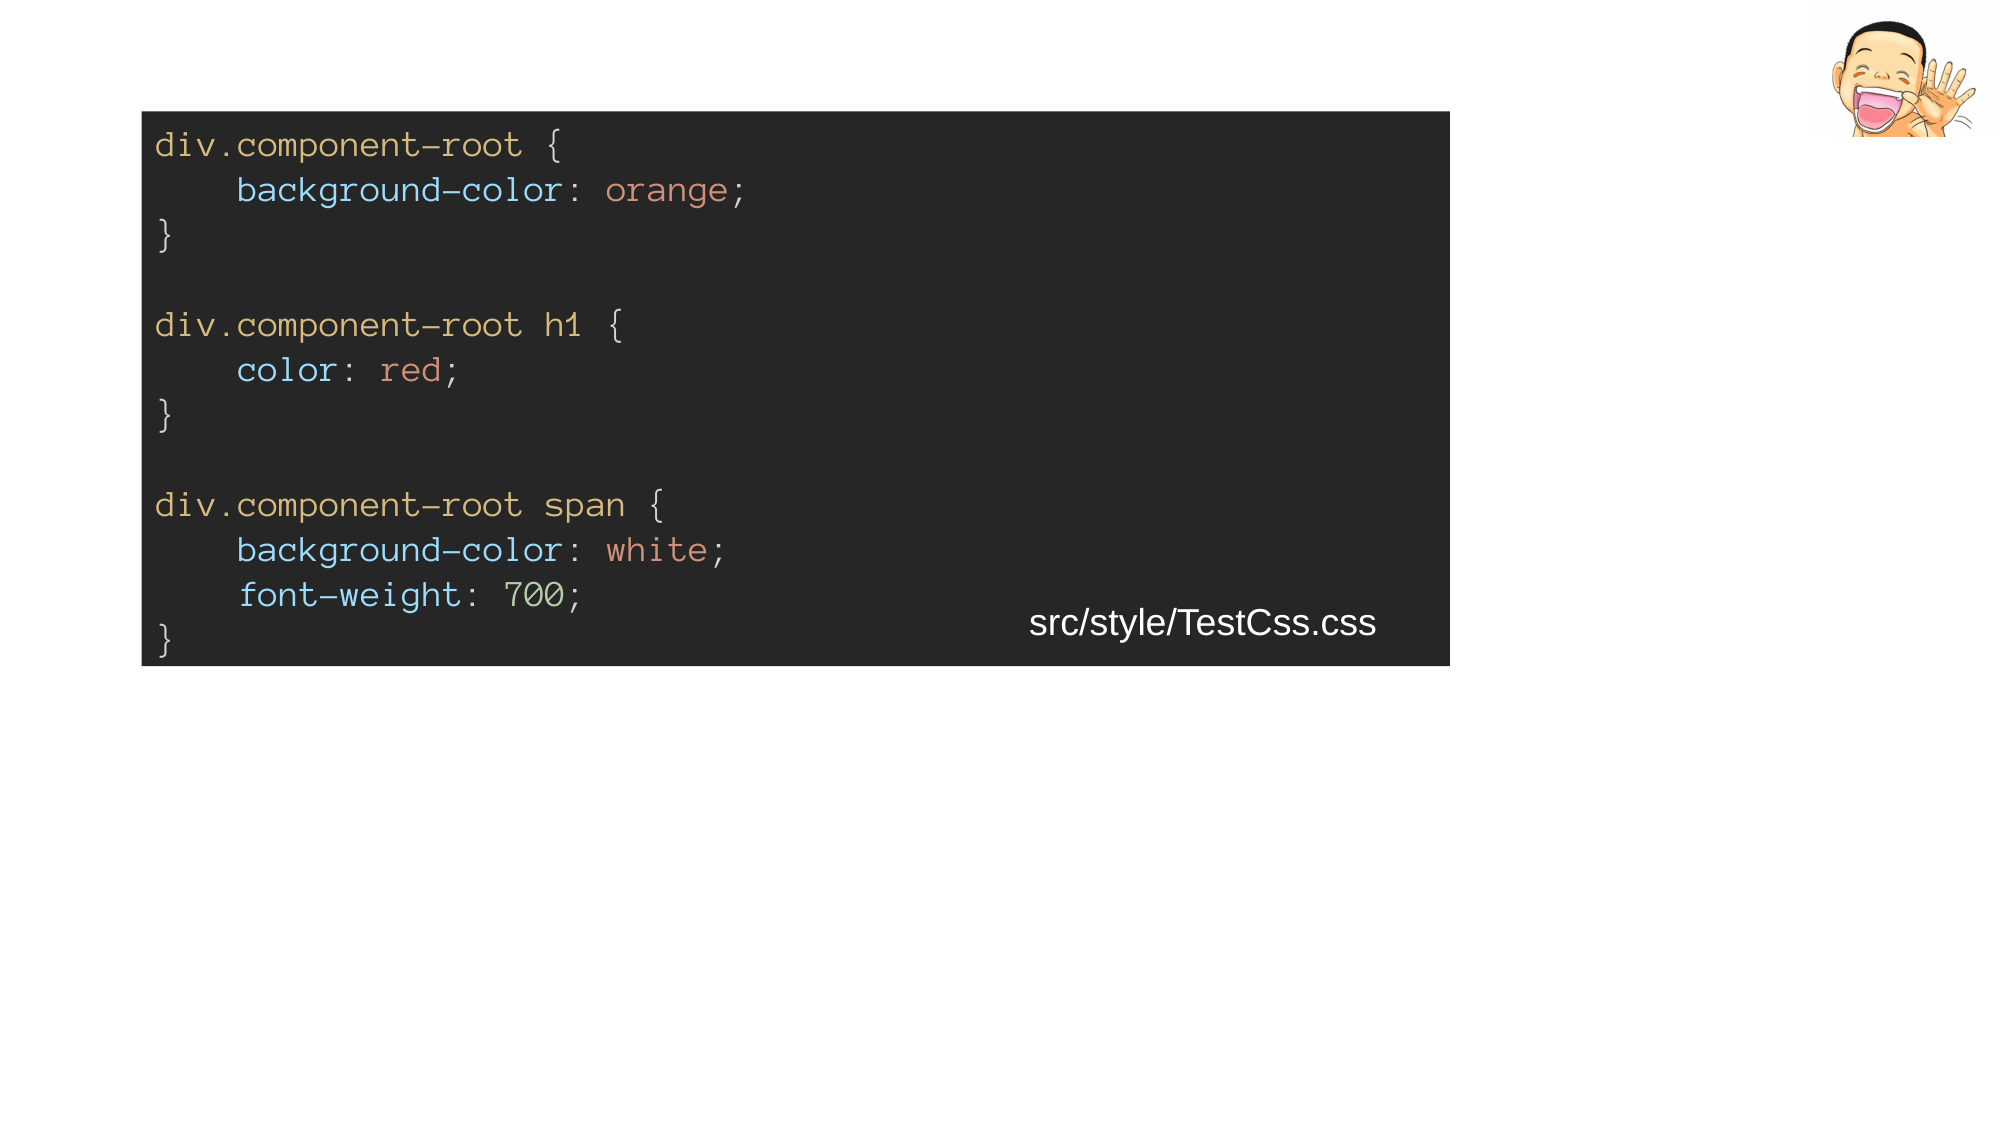

div.component-root {
    background-color: orange;
}
div.component-root h1 {
    color: red;
}
div.component-root span {
    background-color: white;
    font-weight: 700;
}
src/style/TestCss.css